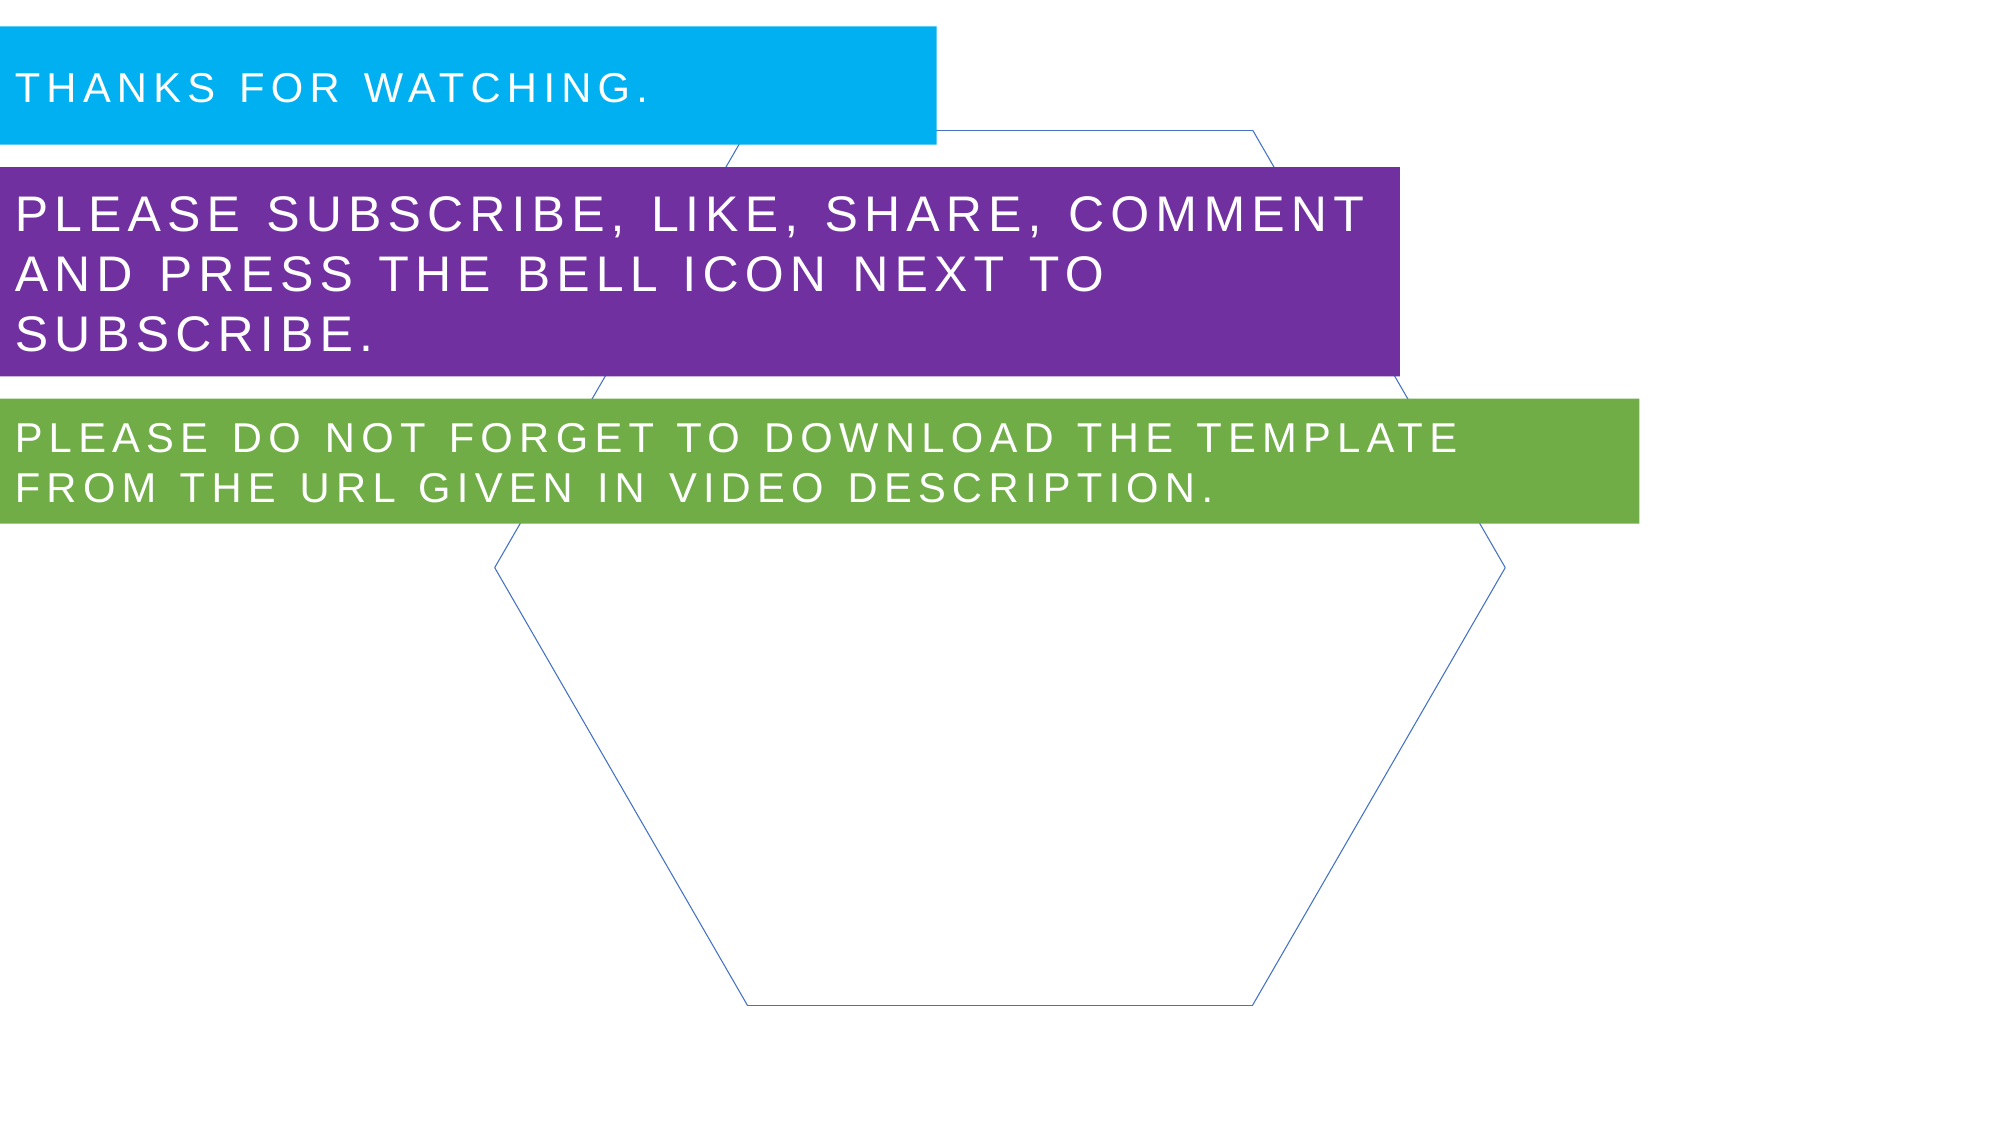

THANKS FOR WATCHING.
PLEASE SUBSCRIBE, LIKE, SHARE, COMMENT AND PRESS THE BELL ICON NEXT TO SUBSCRIBE.
PLEASE DO NOT FORGET TO DOWNLOAD THE TEMPLATE FROM THE URL GIVEN IN VIDEO DESCRIPTION.